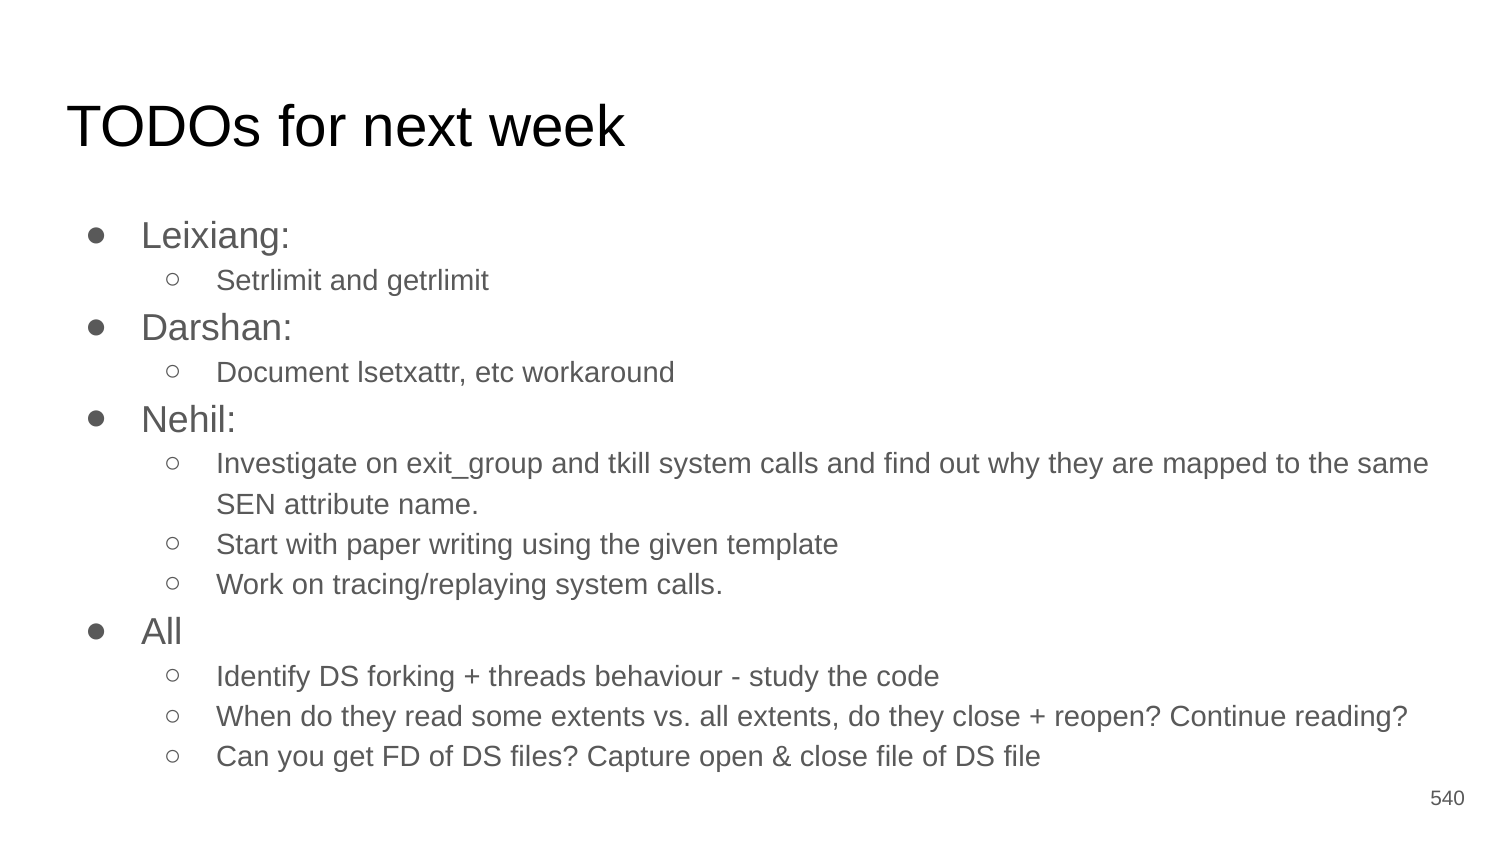

# TODOs for next week
Leixiang:
Setrlimit and getrlimit
Darshan:
Document lsetxattr, etc workaround
Nehil:
Investigate on exit_group and tkill system calls and find out why they are mapped to the same SEN attribute name.
Start with paper writing using the given template
Work on tracing/replaying system calls.
All
Identify DS forking + threads behaviour - study the code
When do they read some extents vs. all extents, do they close + reopen? Continue reading?
Can you get FD of DS files? Capture open & close file of DS file

540